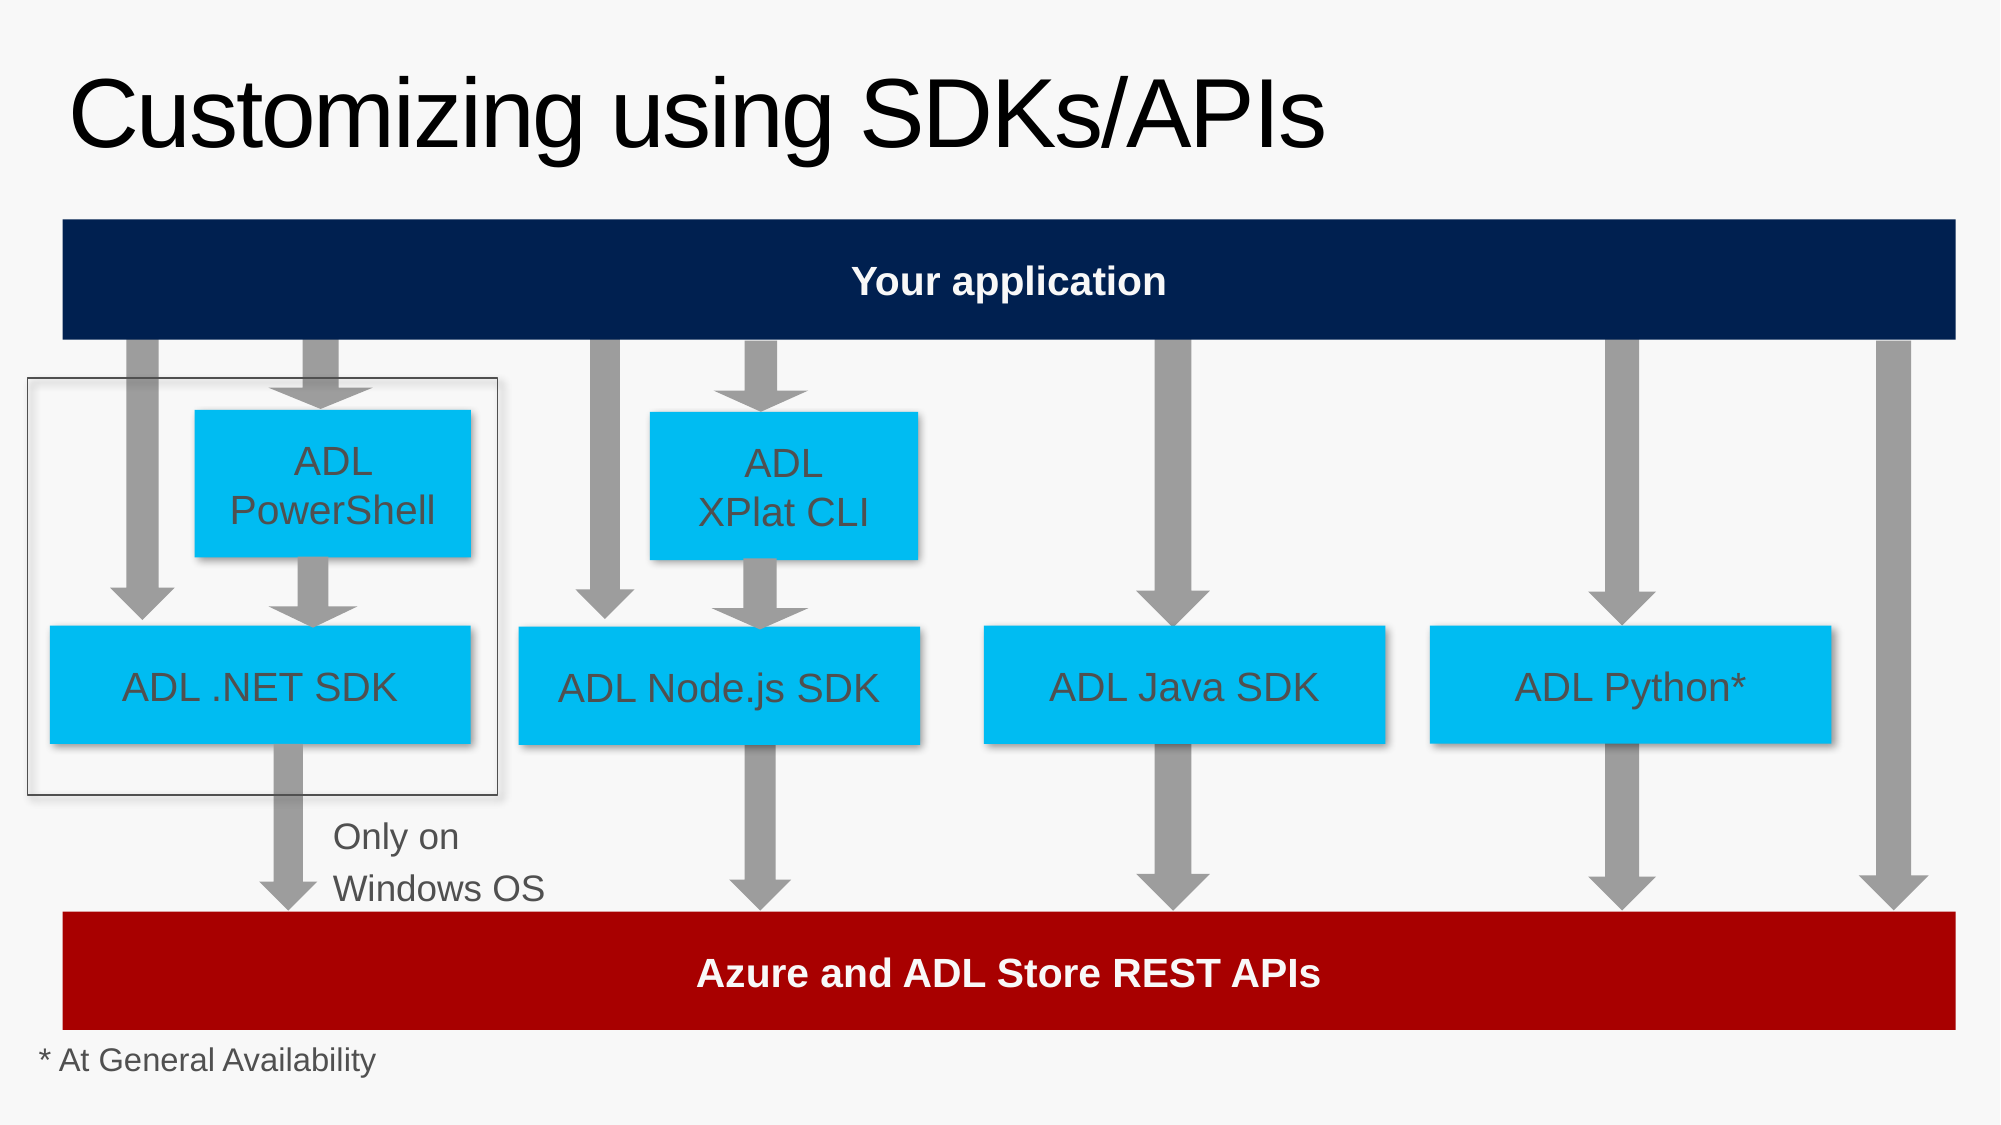

# Customizing using SDKs/APIs
Your application

ADL PowerShell
ADL
XPlat CLI

ADL Python*
ADL .NET SDK
ADL Java SDK
ADL Node.js SDK

Only on
Windows OS

Azure and ADL Store REST APIs
* At General Availability